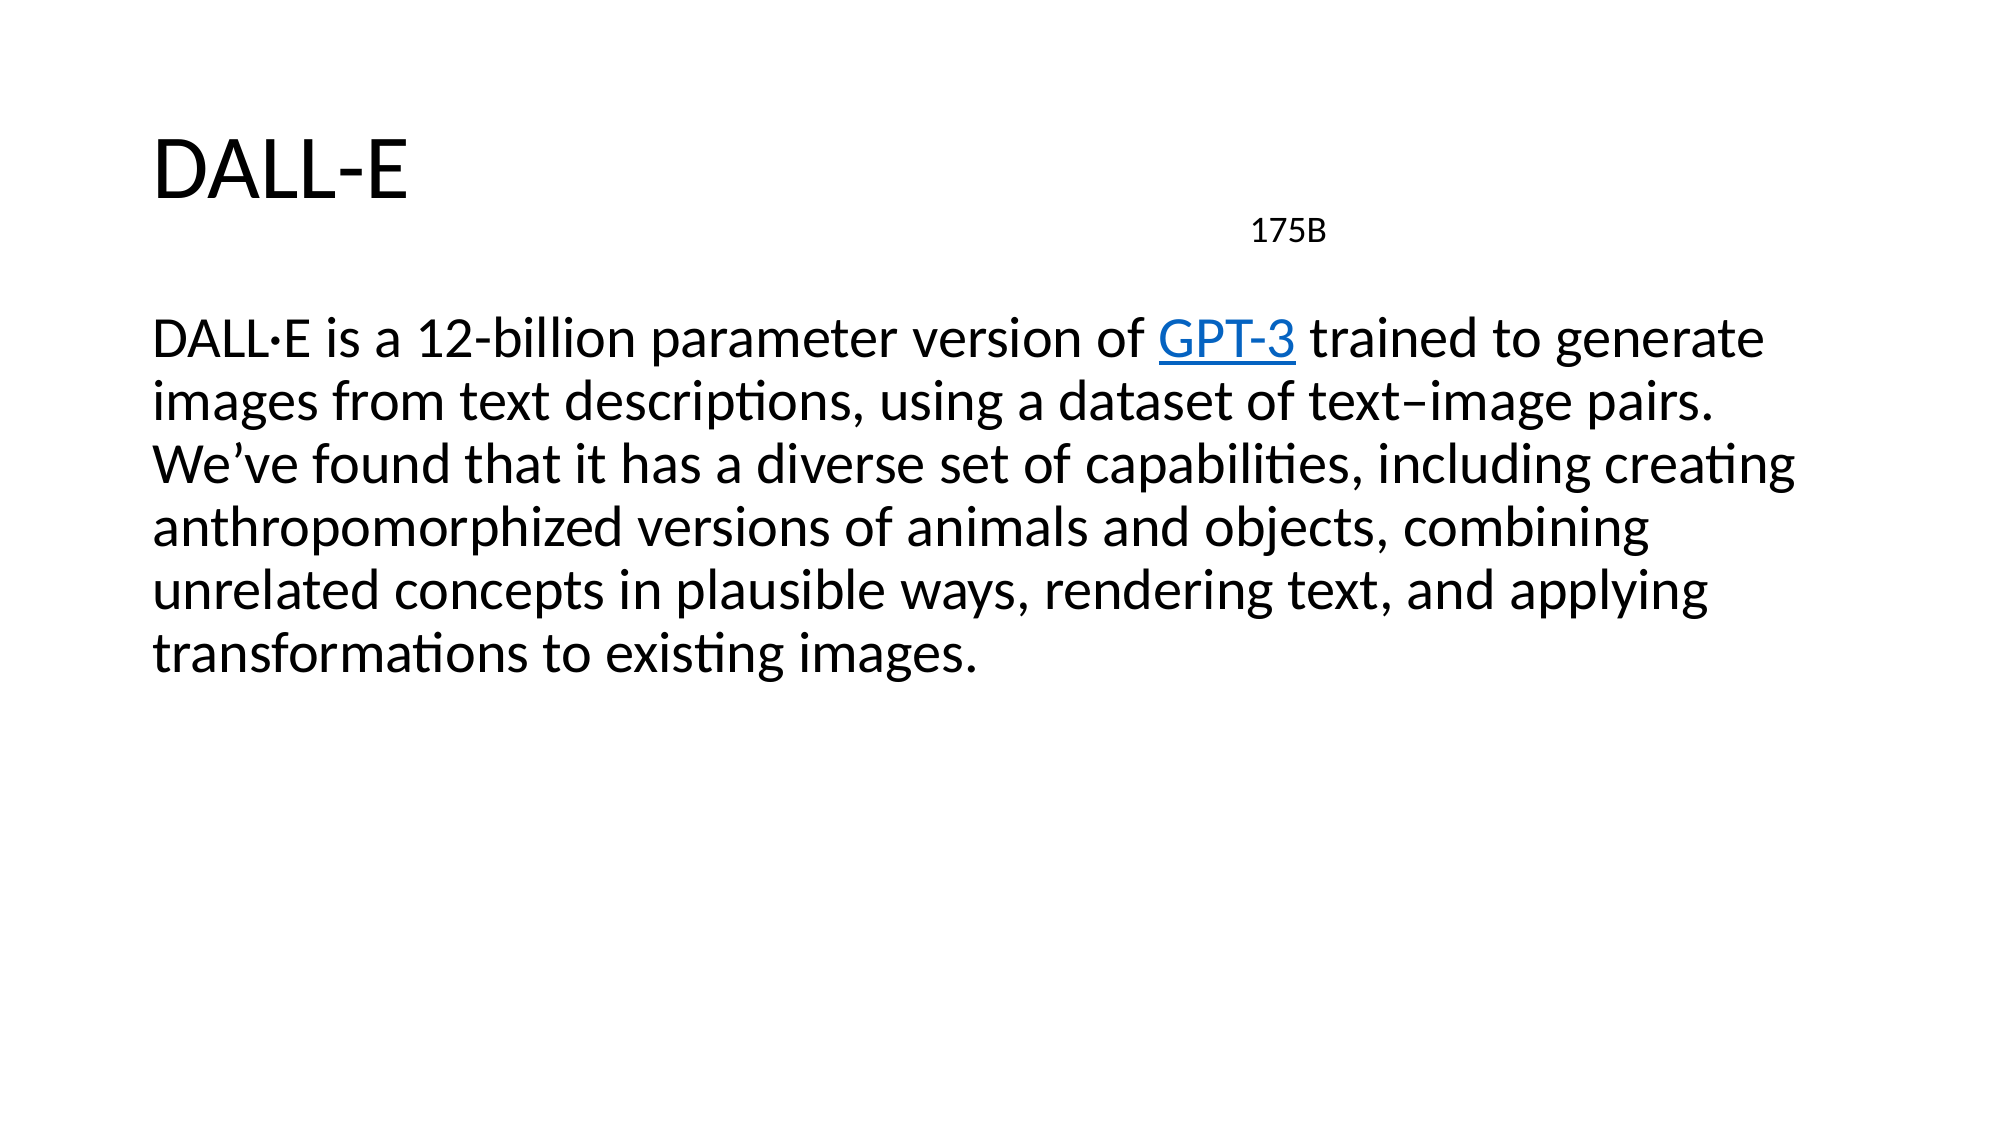

# DALL-E
175B
DALL·E is a 12-billion parameter version of GPT-3 trained to generate images from text descriptions, using a dataset of text–image pairs. We’ve found that it has a diverse set of capabilities, including creating anthropomorphized versions of animals and objects, combining unrelated concepts in plausible ways, rendering text, and applying transformations to existing images.